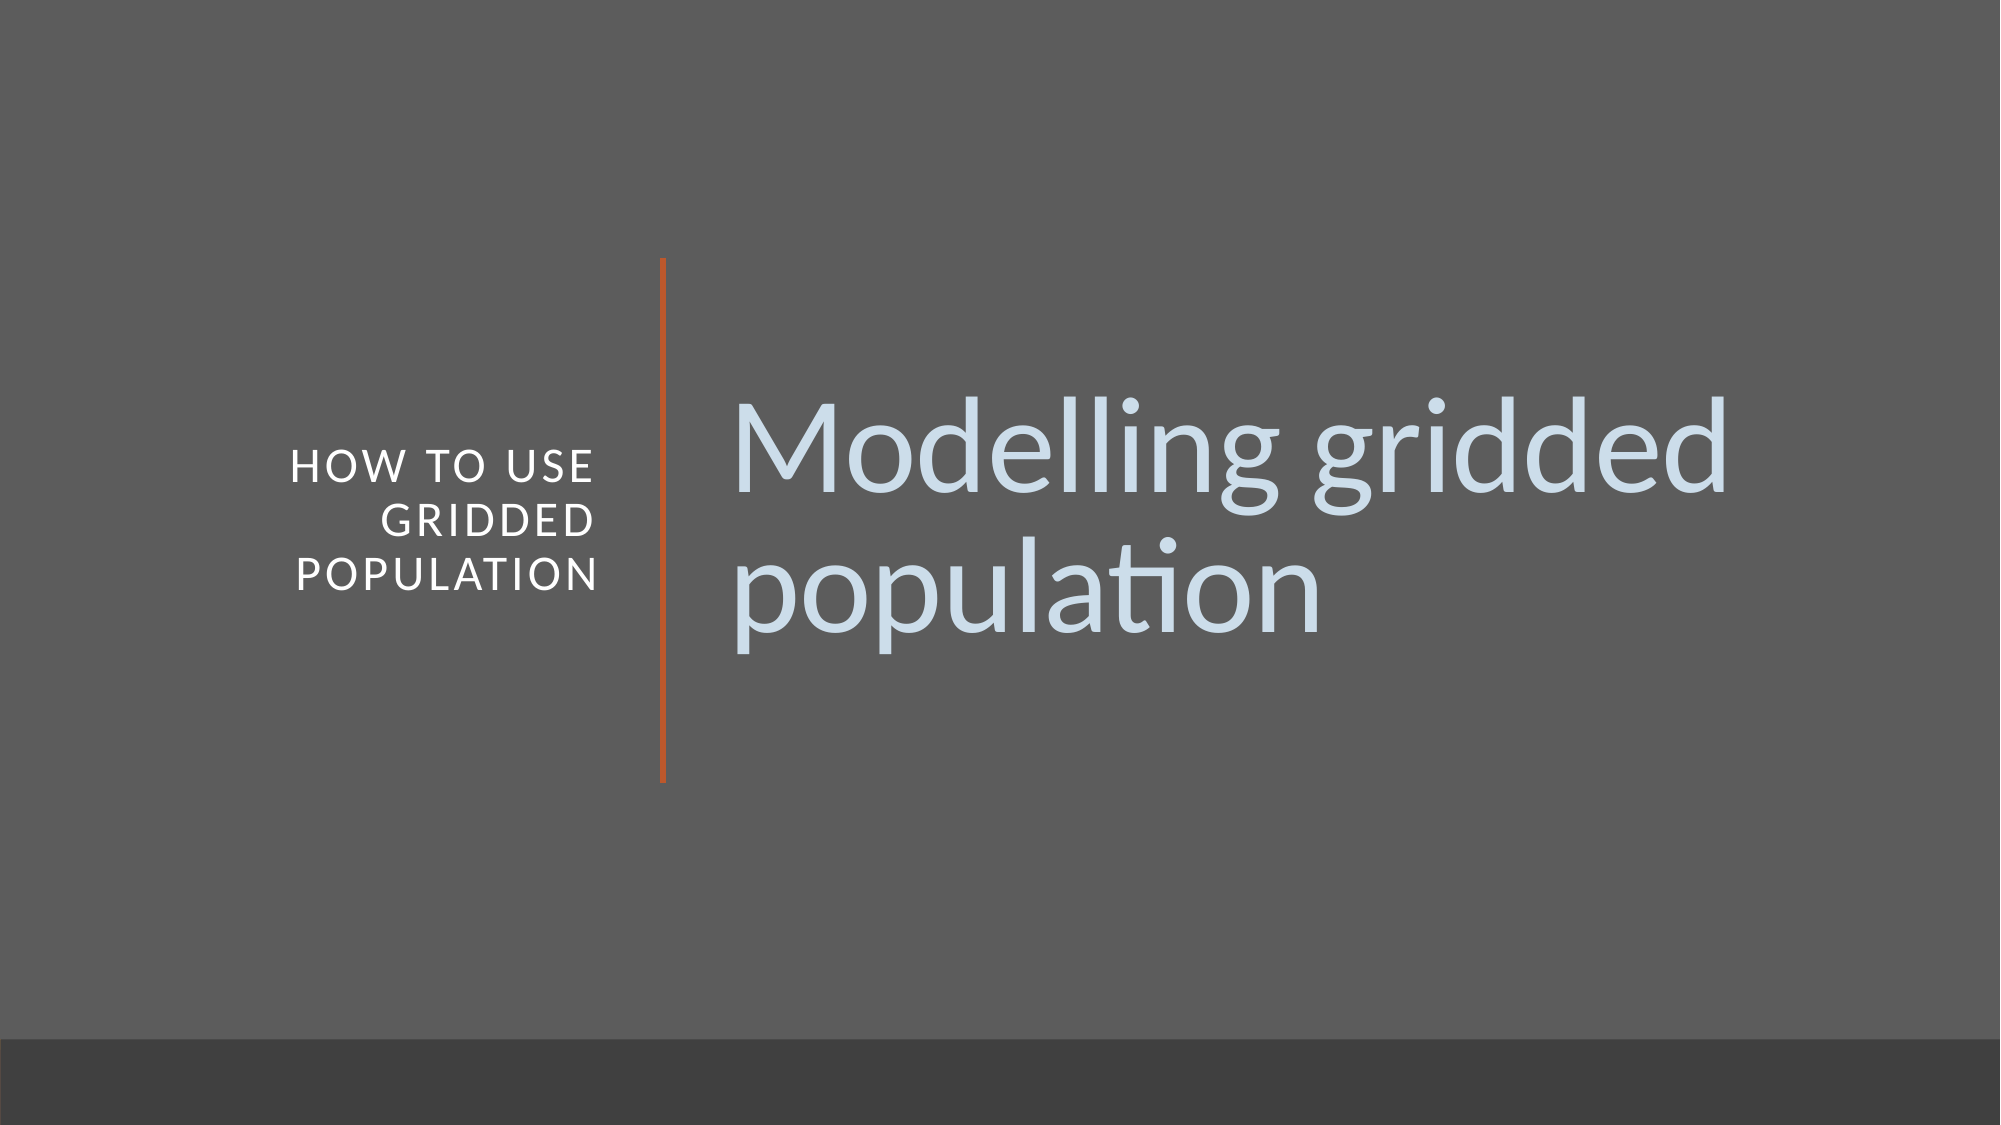

How to use Gridded population
# Modelling gridded population